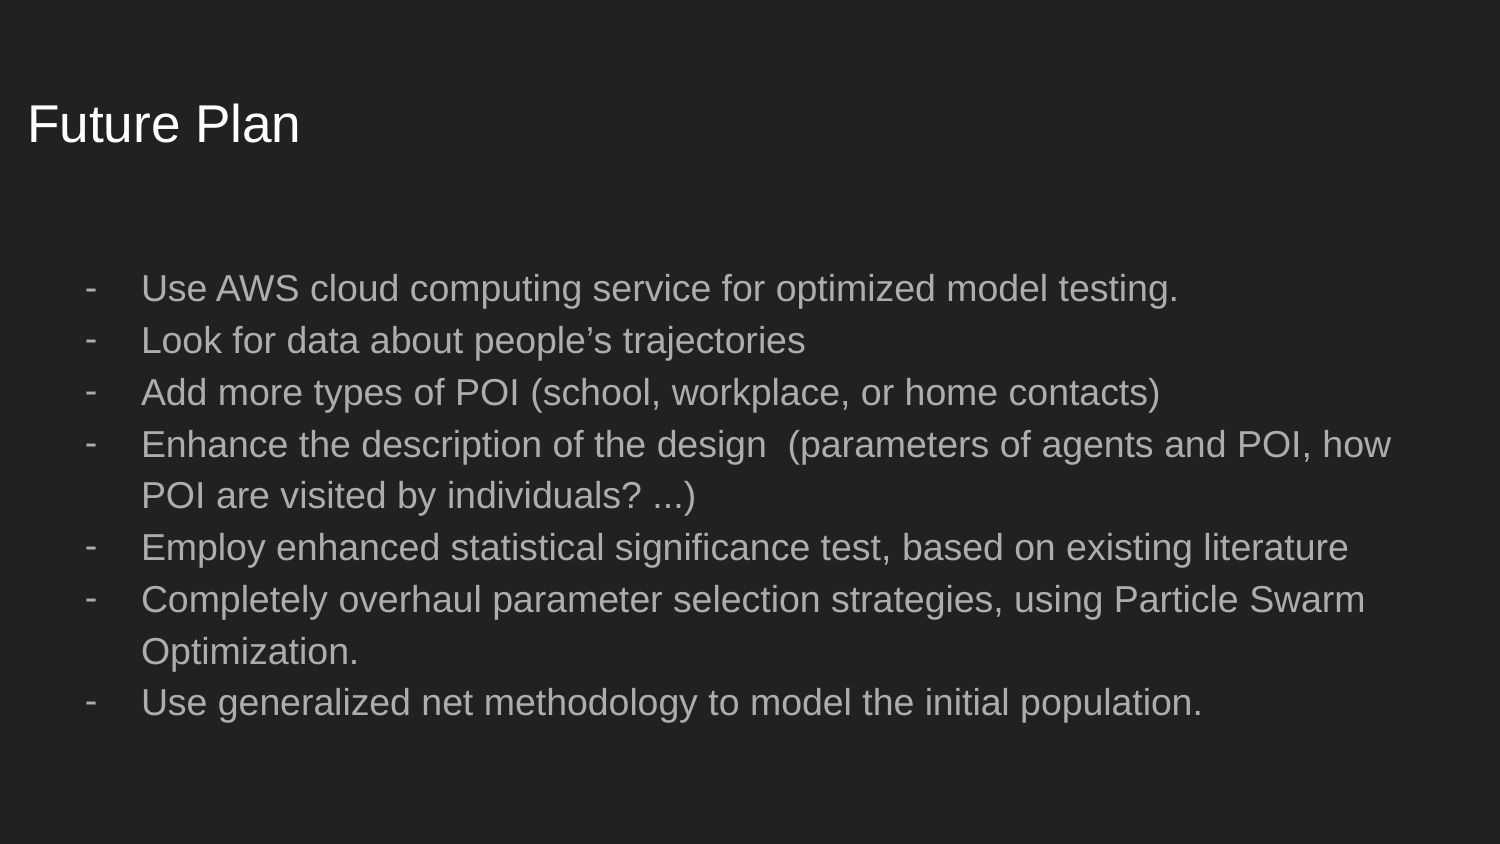

# Future Plan
Use AWS cloud computing service for optimized model testing.
Look for data about people’s trajectories
Add more types of POI (school, workplace, or home contacts)
Enhance the description of the design  (parameters of agents and POI, how POI are visited by individuals? ...)
Employ enhanced statistical significance test, based on existing literature
Completely overhaul parameter selection strategies, using Particle Swarm Optimization.
Use generalized net methodology to model the initial population.